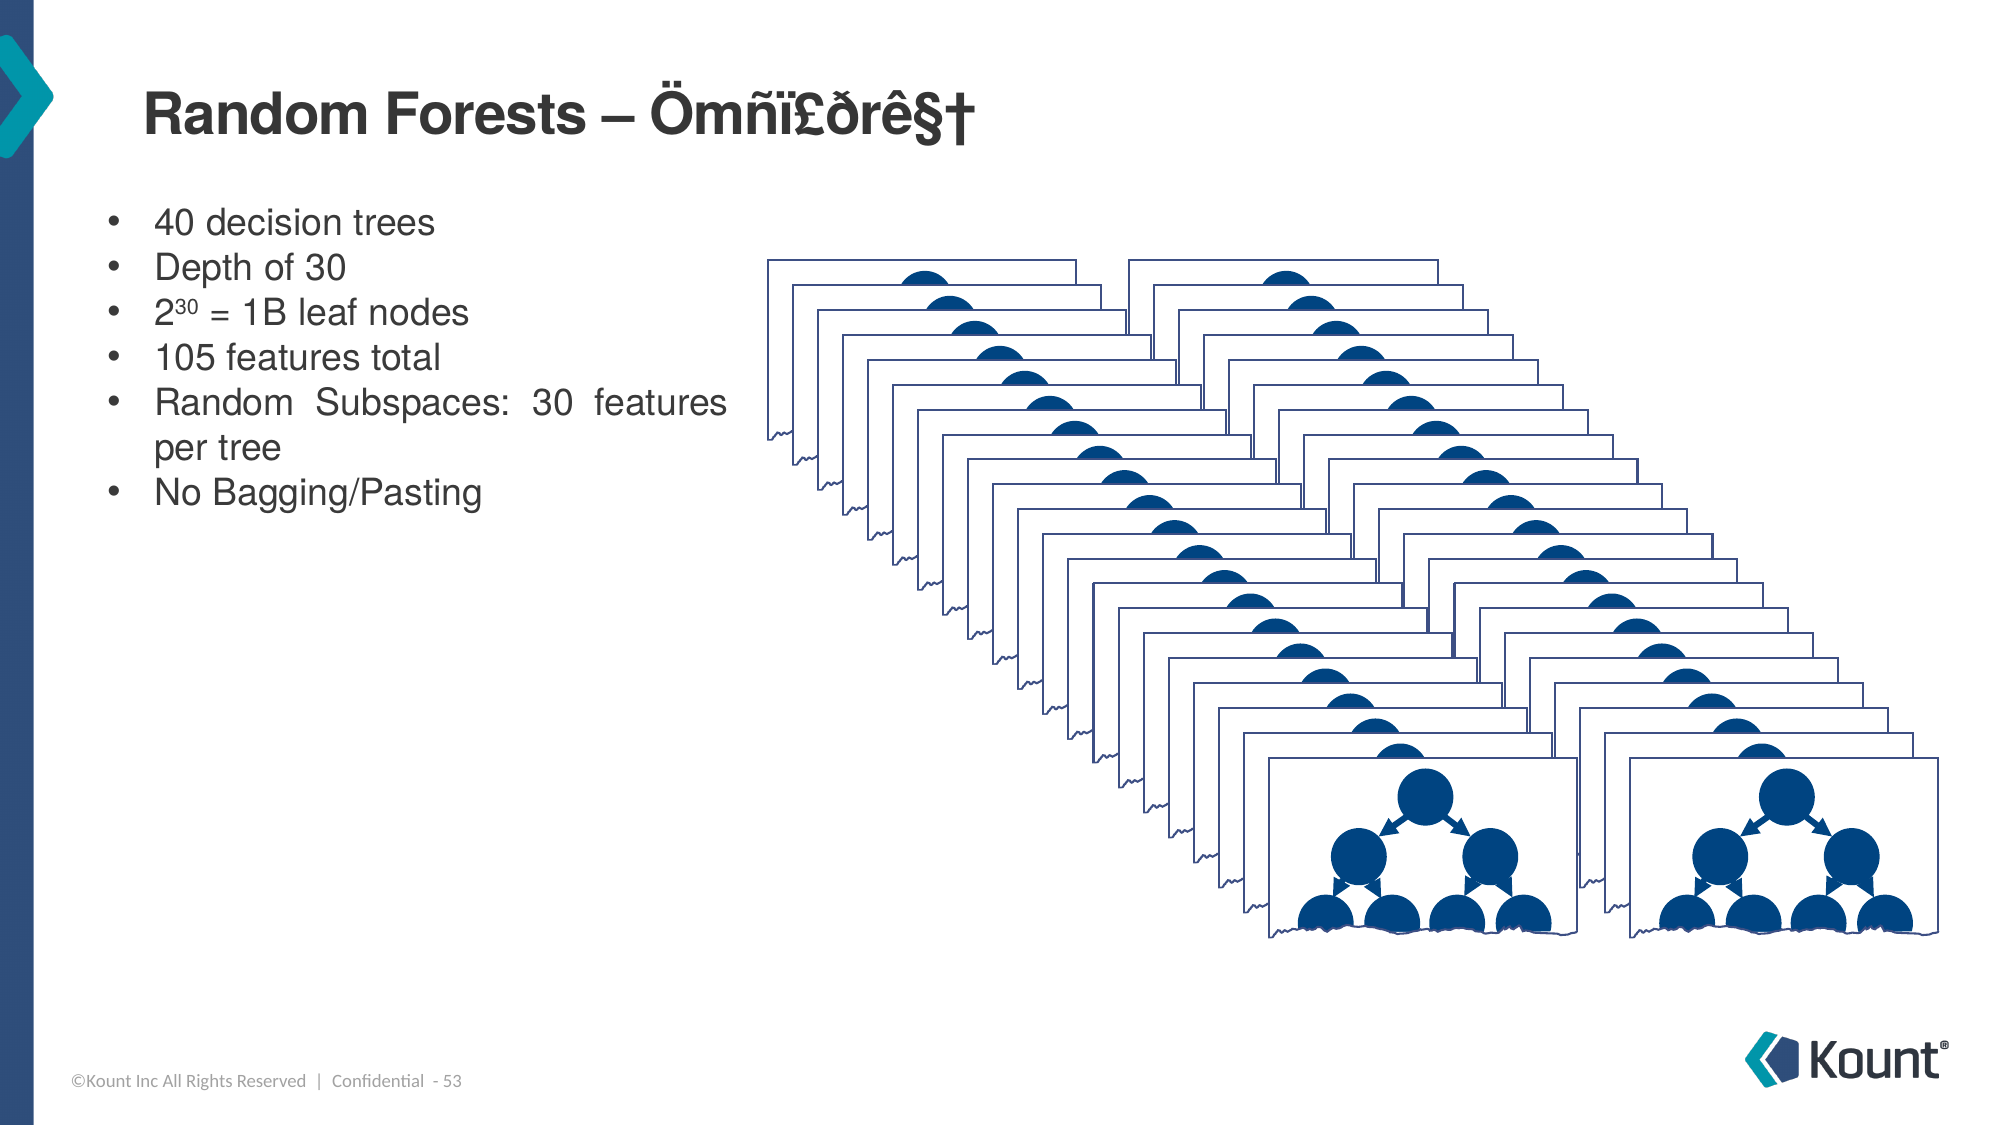

# Random Forests – Ömñï£ðrê§†
40 decision trees
Depth of 30
230 = 1B leaf nodes
105 features total
Random Subspaces: 30 features per tree
No Bagging/Pasting